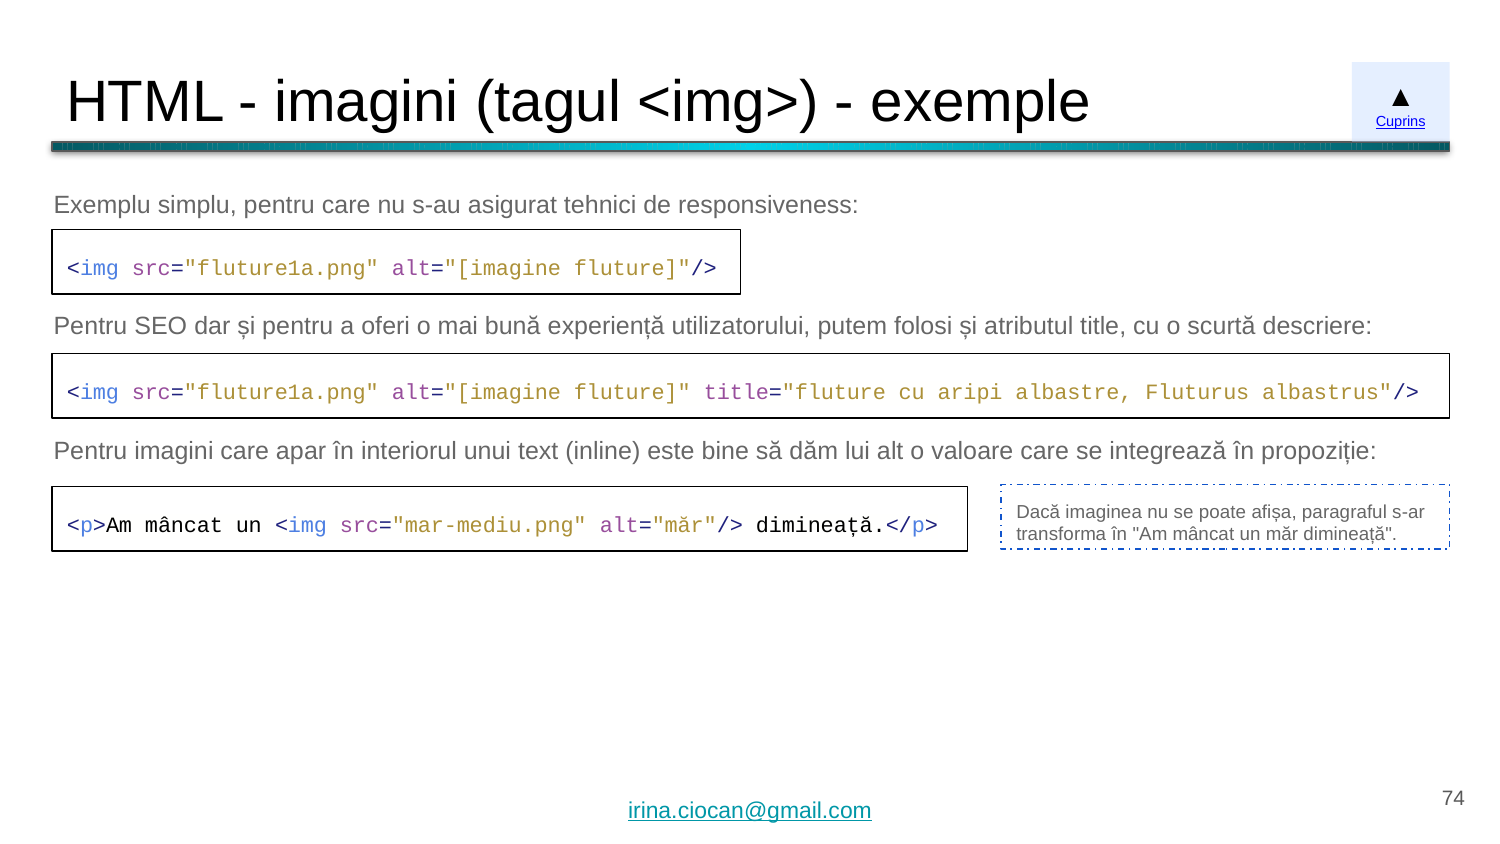

# HTML - imagini (tagul <img>) - exemple
▲
Cuprins

Exemplu simplu, pentru care nu s-au asigurat tehnici de responsiveness:

<img src="fluture1a.png" alt="[imagine fluture]"/>

Pentru SEO dar și pentru a oferi o mai bună experiență utilizatorului, putem folosi și atributul title, cu o scurtă descriere:

<img src="fluture1a.png" alt="[imagine fluture]" title="fluture cu aripi albastre, Fluturus albastrus"/>

Pentru imagini care apar în interiorul unui text (inline) este bine să dăm lui alt o valoare care se integrează în propoziție:

Dacă imaginea nu se poate afișa, paragraful s-ar transforma în "Am mâncat un măr dimineață".
<p>Am mâncat un <img src="mar-mediu.png" alt="măr"/> dimineață.</p>

74
irina.ciocan@gmail.com